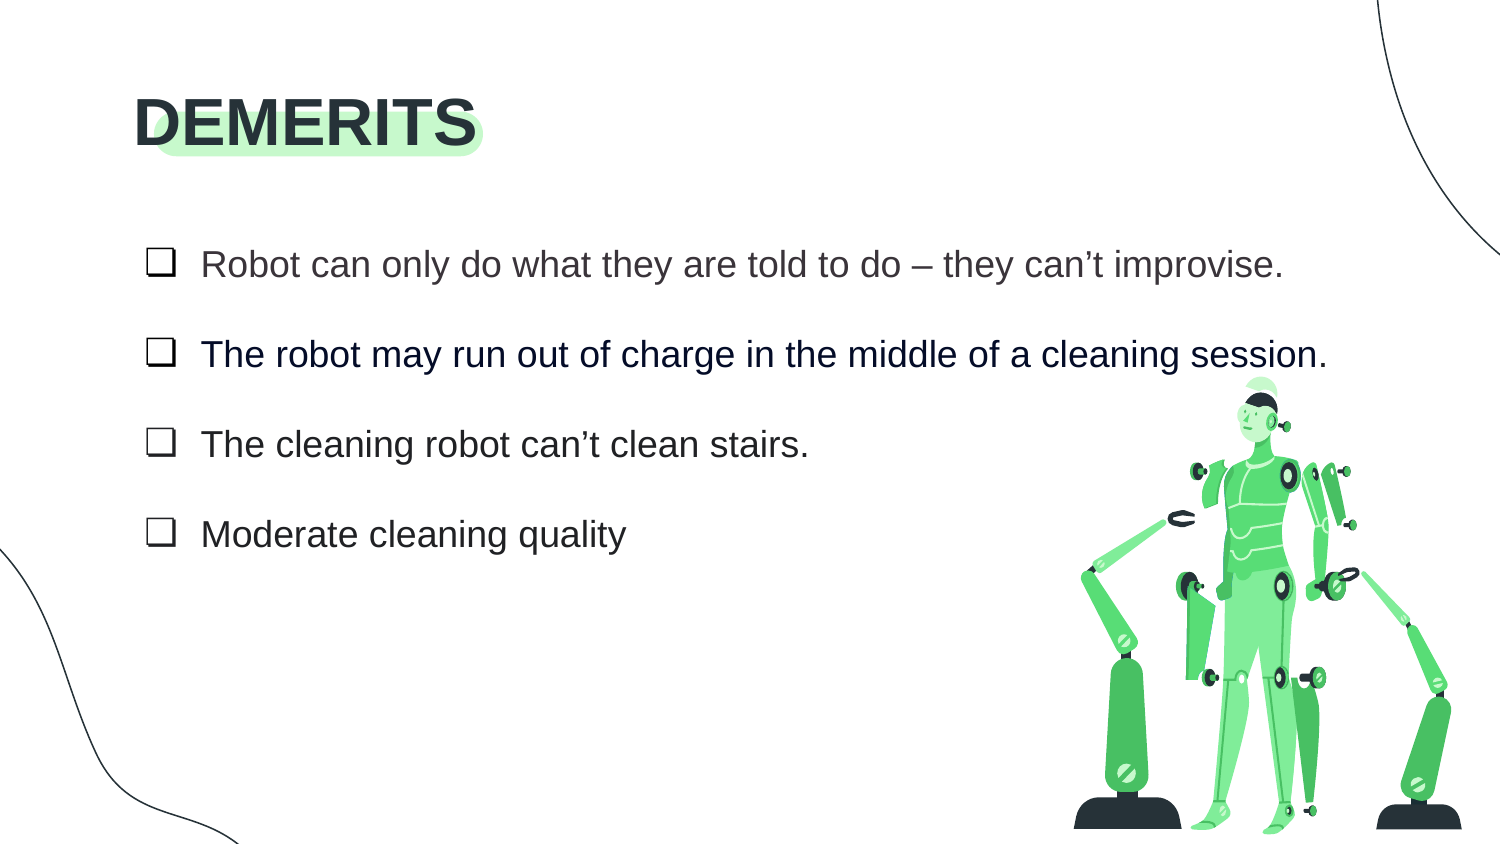

# DEMERITS

Robot can only do what they are told to do – they can’t improvise.
The robot may run out of charge in the middle of a cleaning session.
The cleaning robot can’t clean stairs.
Moderate cleaning quality